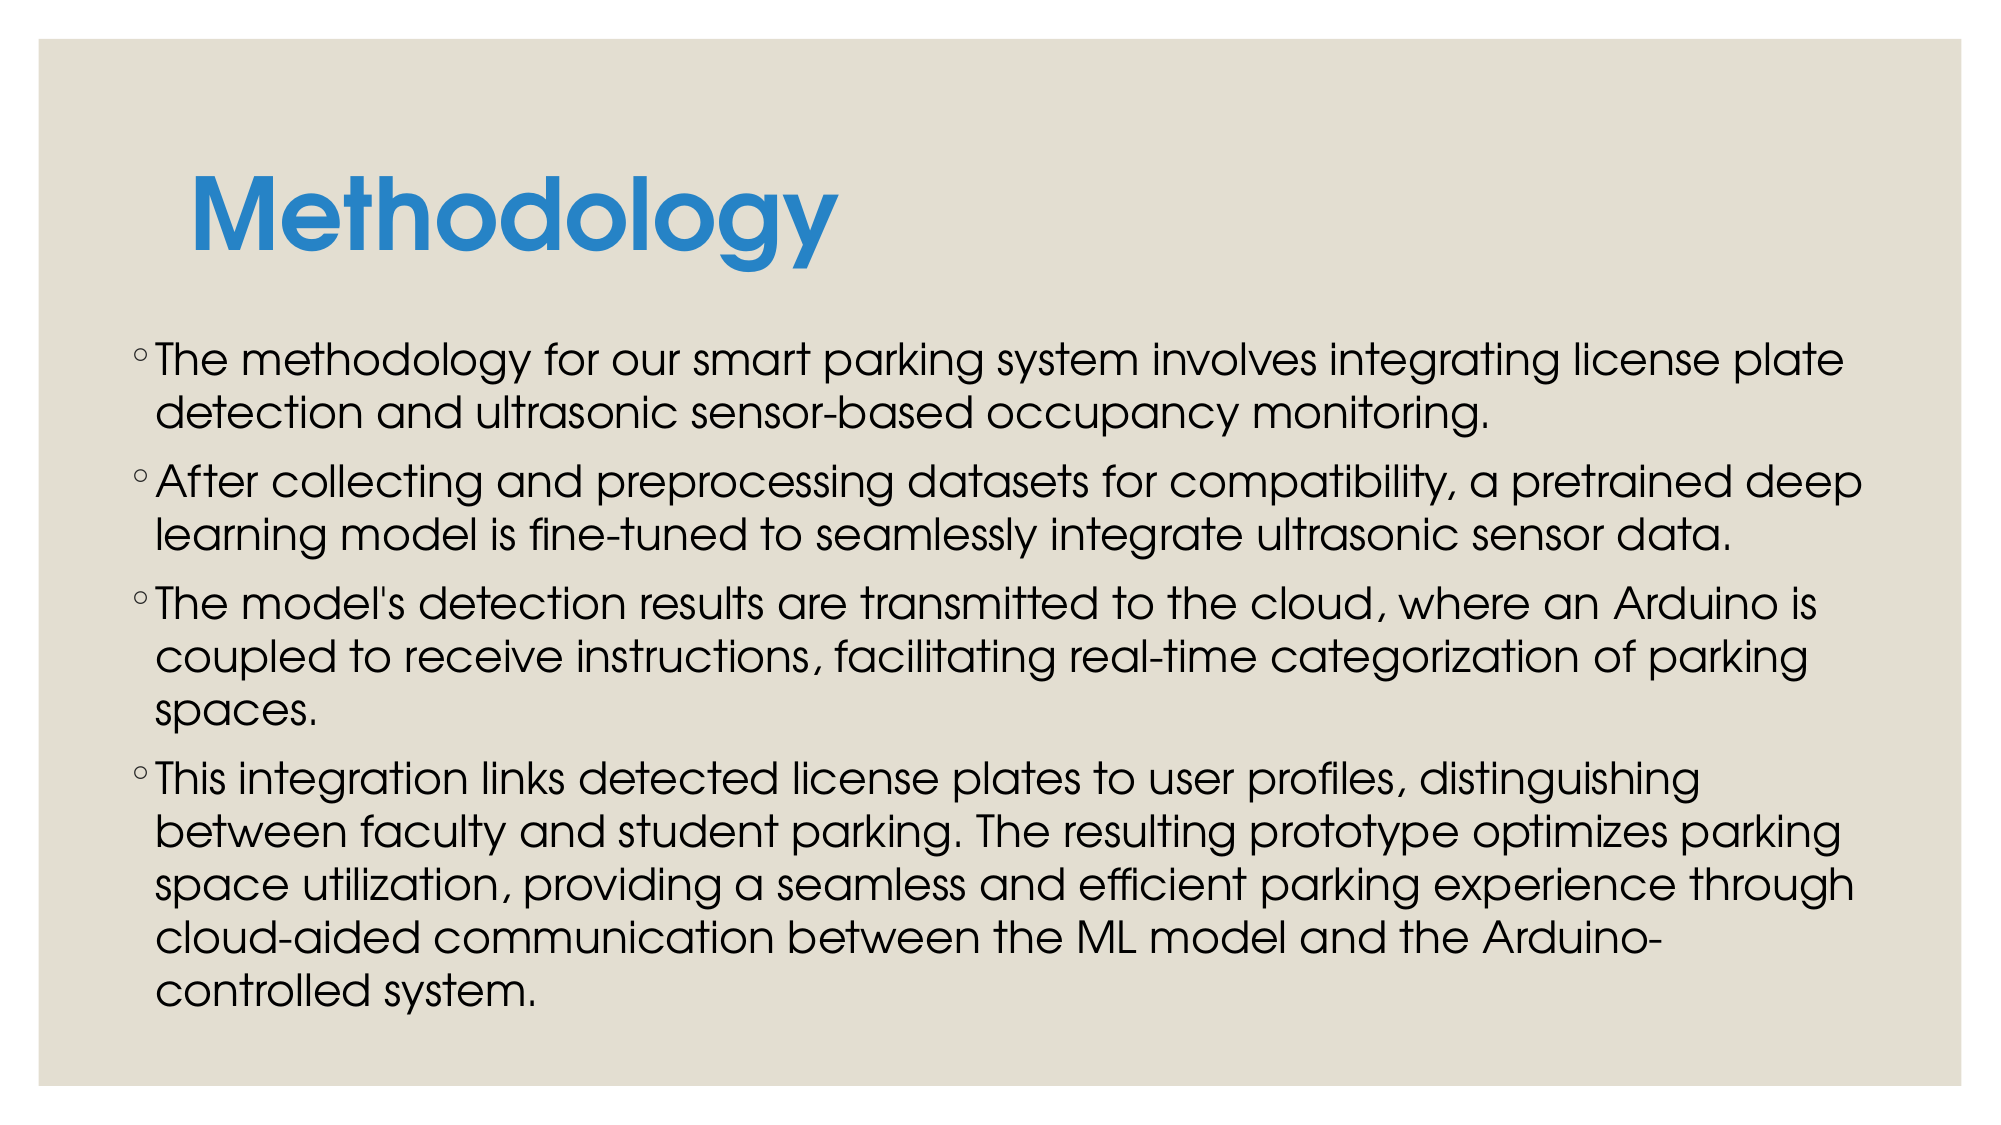

# Methodology
The methodology for our smart parking system involves integrating license plate detection and ultrasonic sensor-based occupancy monitoring.
After collecting and preprocessing datasets for compatibility, a pretrained deep learning model is fine-tuned to seamlessly integrate ultrasonic sensor data.
The model's detection results are transmitted to the cloud, where an Arduino is coupled to receive instructions, facilitating real-time categorization of parking spaces.
This integration links detected license plates to user profiles, distinguishing between faculty and student parking. The resulting prototype optimizes parking space utilization, providing a seamless and efficient parking experience through cloud-aided communication between the ML model and the Arduino-controlled system.